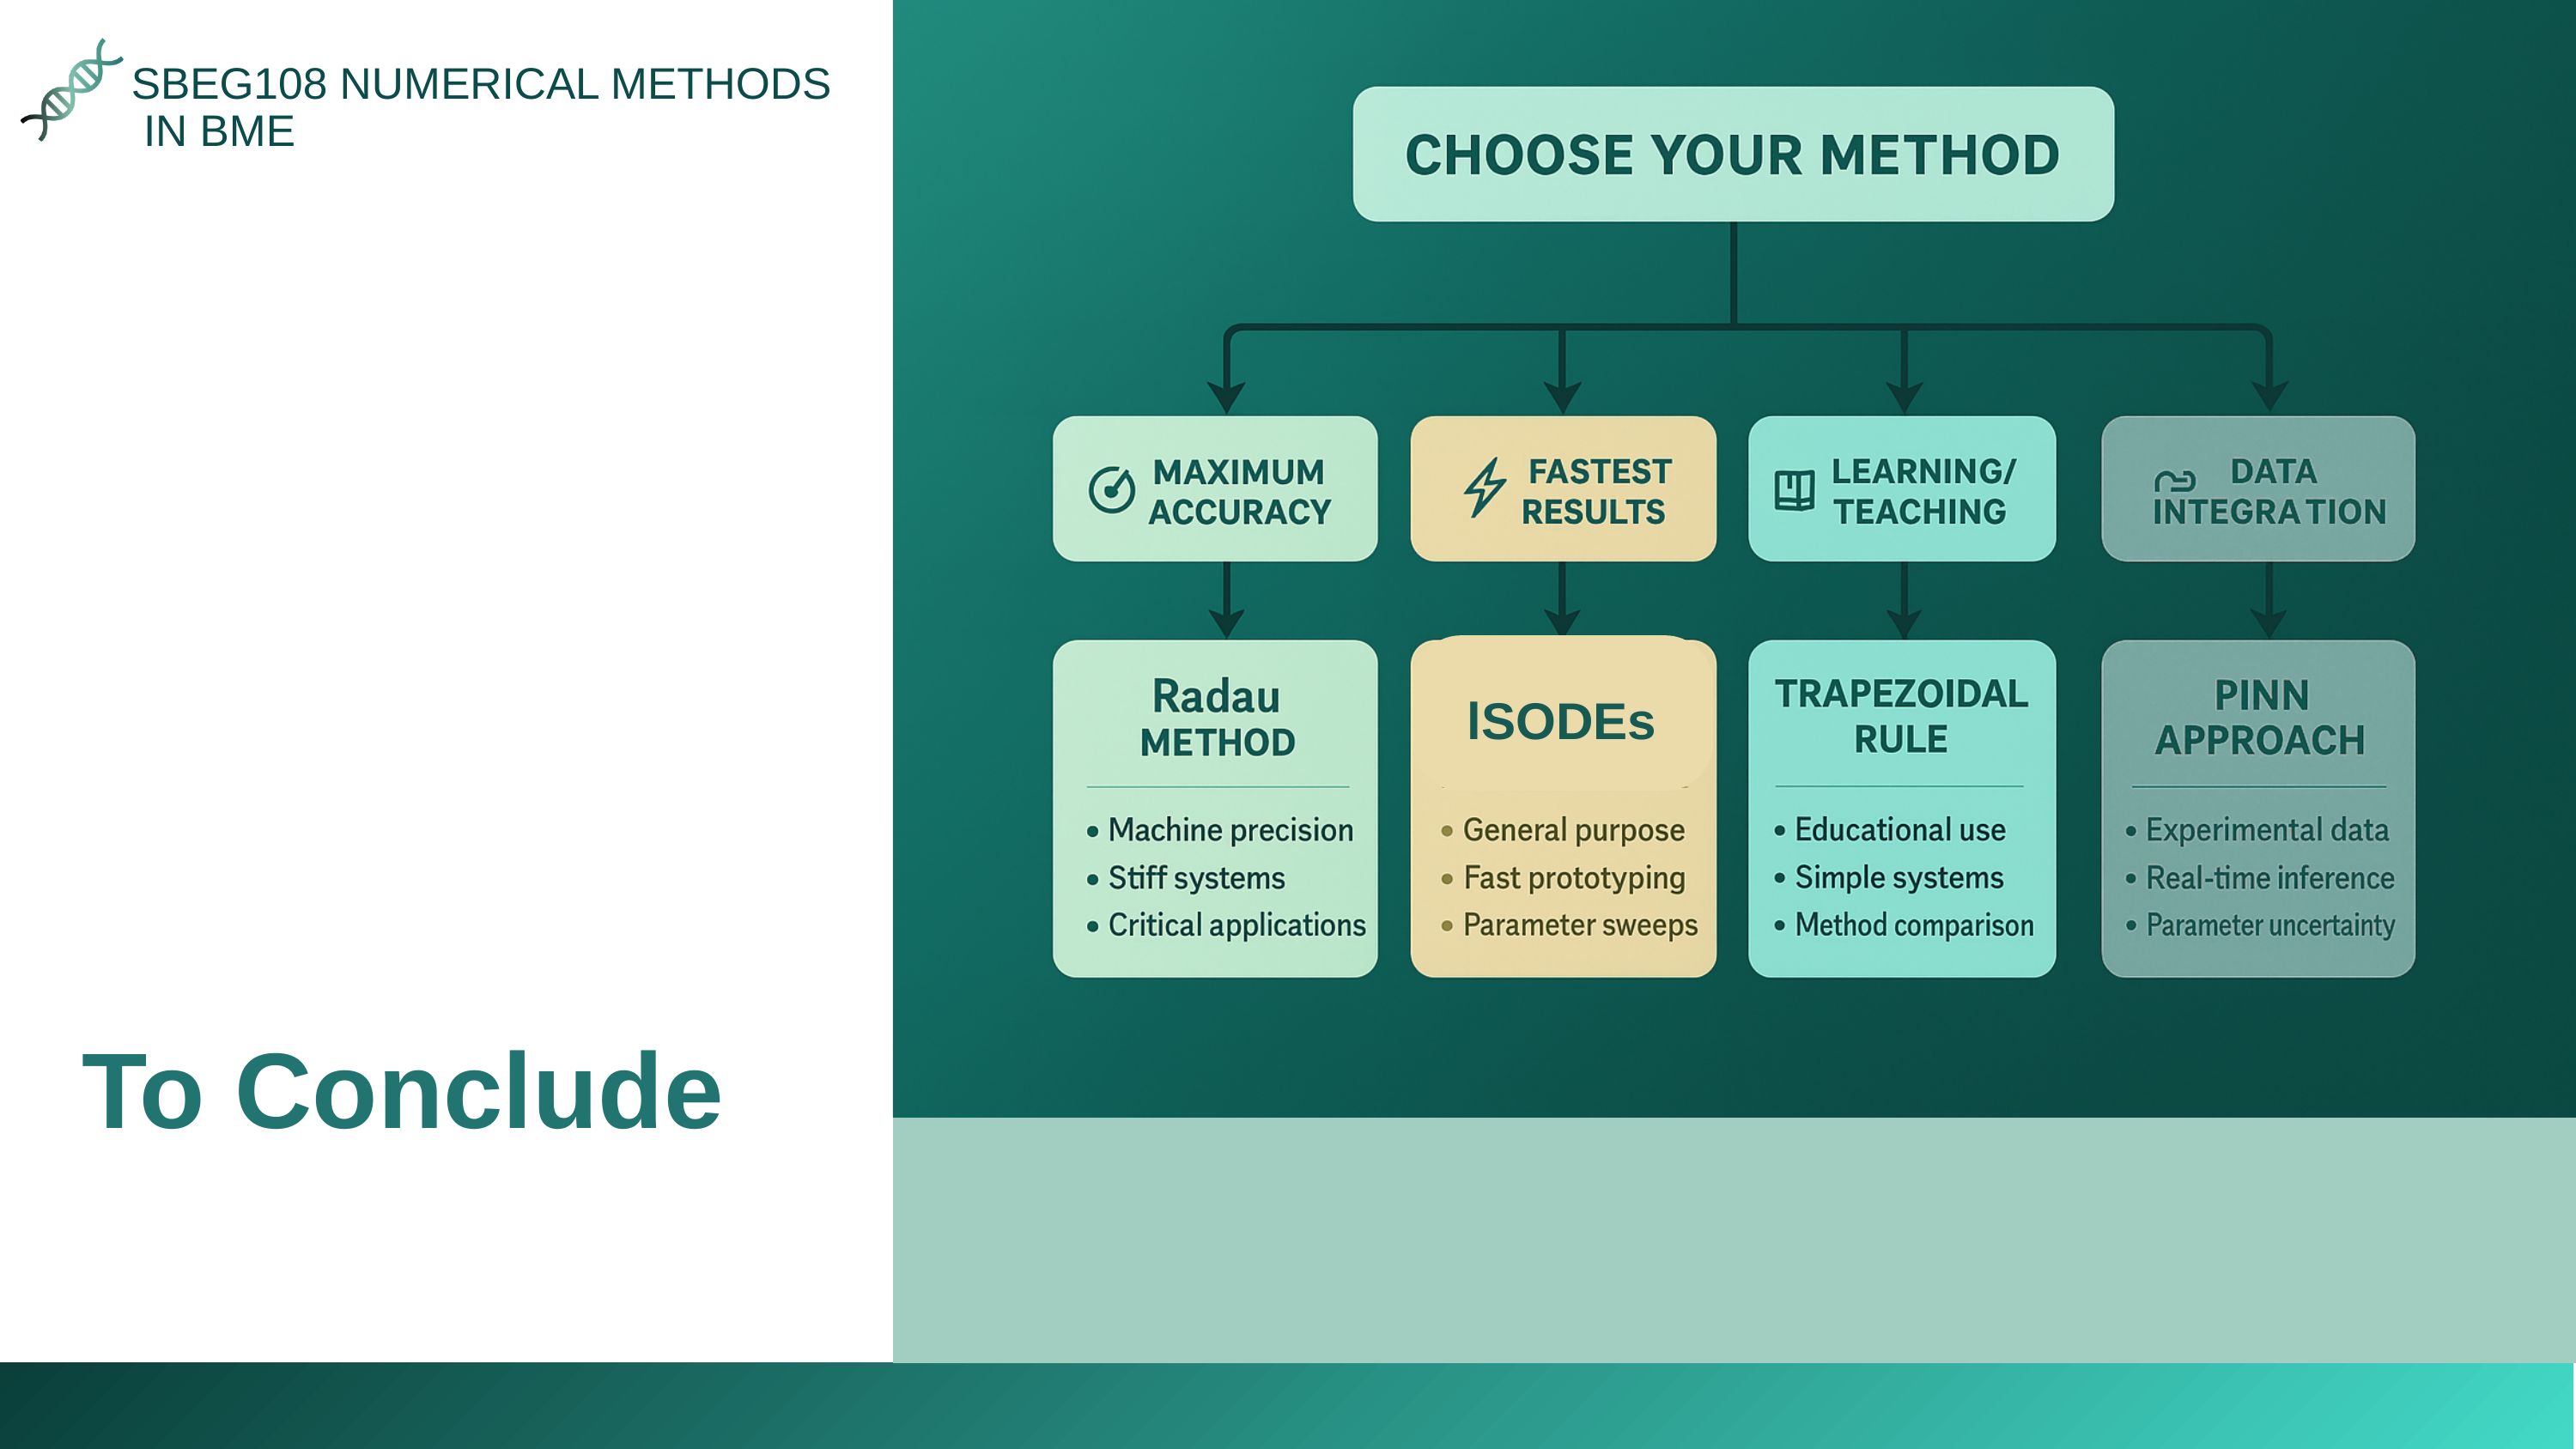

SBEG108 NUMERICAL METHODS
 IN BME

lSODEs
To Conclude